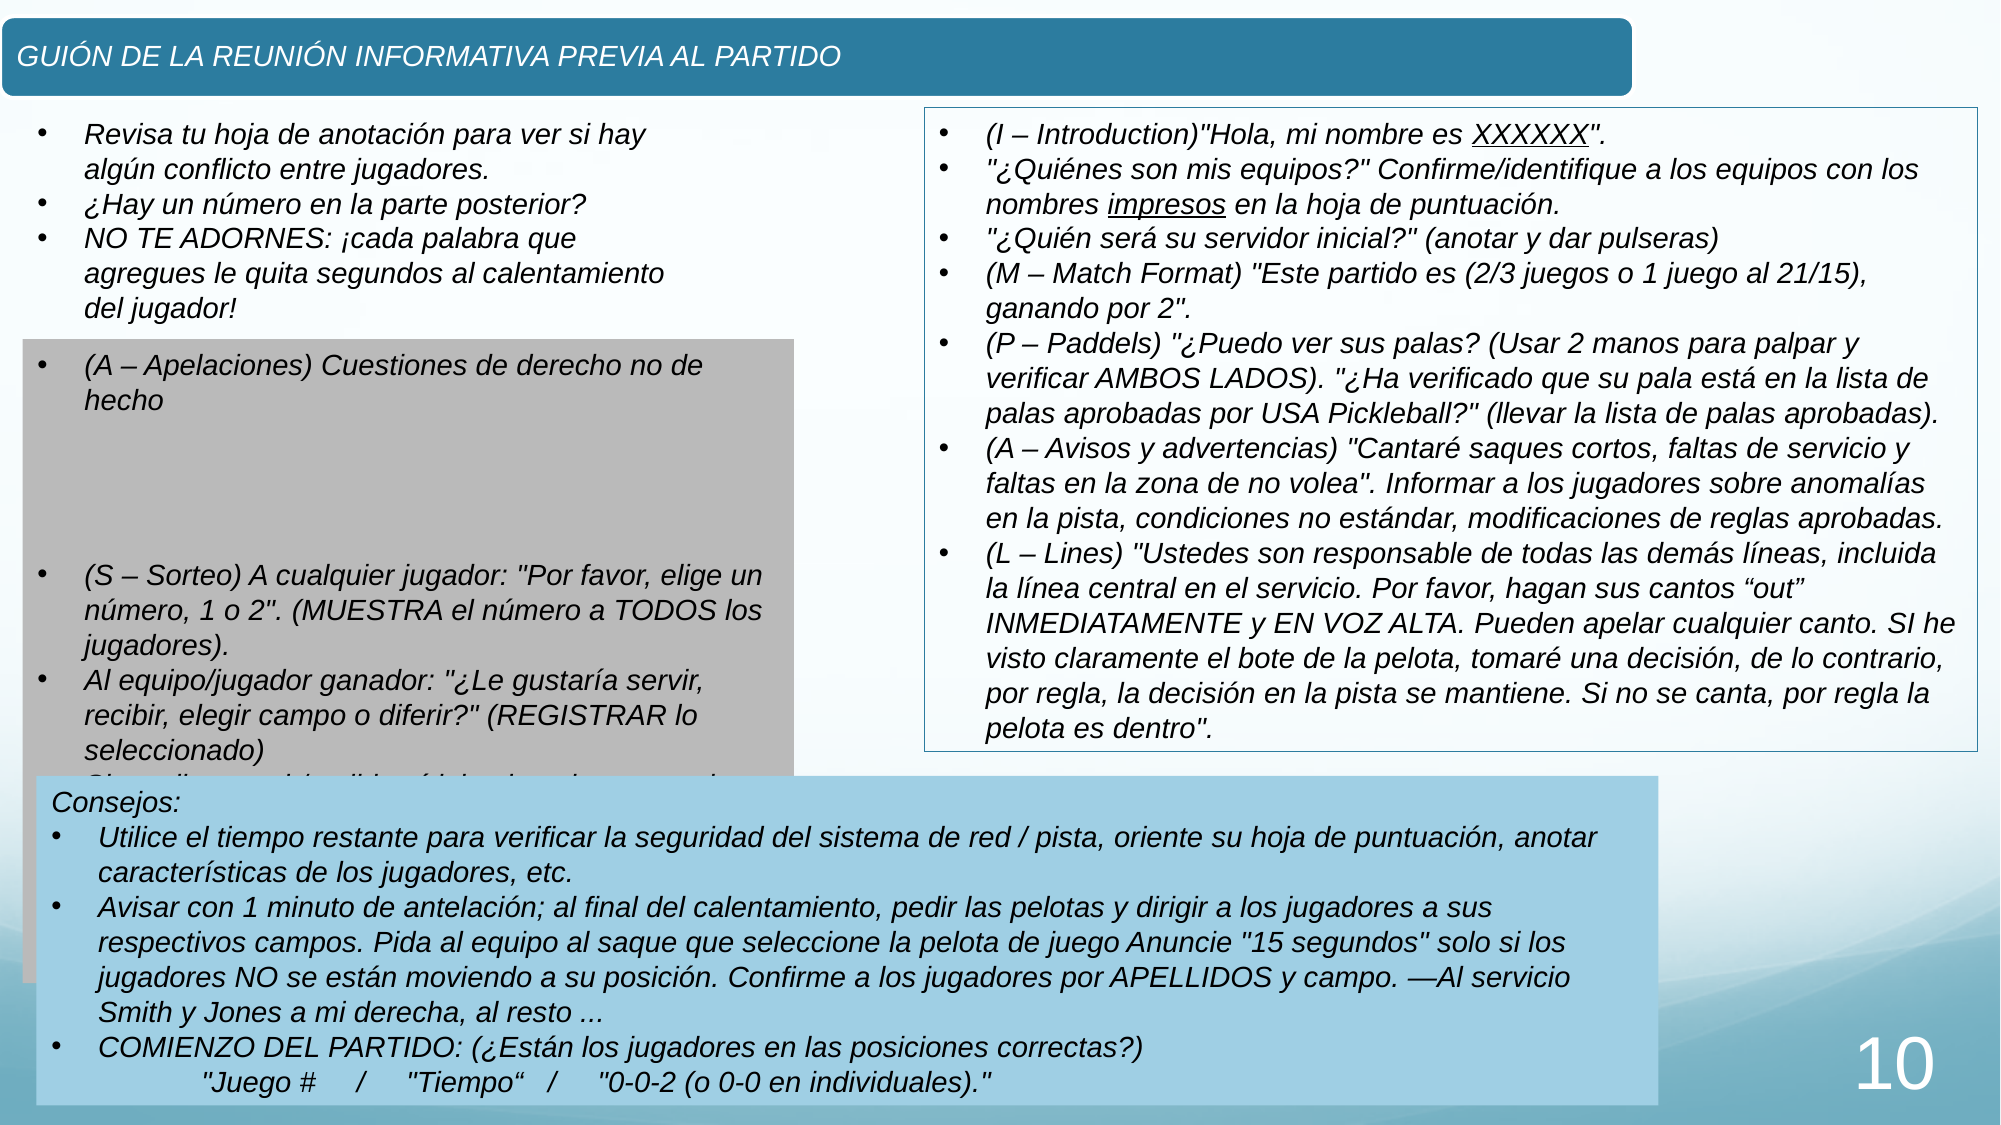

GUIÓN DE LA REUNIÓN INFORMATIVA PREVIA AL PARTIDO

Revisa tu hoja de anotación para ver si hay algún conflicto entre jugadores.
¿Hay un número en la parte posterior?
NO TE ADORNES: ¡cada palabra que agregues le quita segundos al calentamiento del jugador!
(I – Introduction)"Hola, mi nombre es XXXXXX".
"¿Quiénes son mis equipos?" Confirme/identifique a los equipos con los nombres impresos en la hoja de puntuación.
"¿Quién será su servidor inicial?" (anotar y dar pulseras)
(M – Match Format) "Este partido es (2/3 juegos o 1 juego al 21/15), ganando por 2".
(P – Paddels) "¿Puedo ver sus palas? (Usar 2 manos para palpar y verificar AMBOS LADOS). "¿Ha verificado que su pala está en la lista de palas aprobadas por USA Pickleball?" (llevar la lista de palas aprobadas).
(A – Avisos y advertencias) "Cantaré saques cortos, faltas de servicio y faltas en la zona de no volea". Informar a los jugadores sobre anomalías en la pista, condiciones no estándar, modificaciones de reglas aprobadas.
(L – Lines) "Ustedes son responsable de todas las demás líneas, incluida la línea central en el servicio. Por favor, hagan sus cantos “out” INMEDIATAMENTE y EN VOZ ALTA. Pueden apelar cualquier canto. SI he visto claramente el bote de la pelota, tomaré una decisión, de lo contrario, por regla, la decisión en la pista se mantiene. Si no se canta, por regla la pelota es dentro".
(A – Apelaciones) Cuestiones de derecho no de hecho

(S – Sorteo) A cualquier jugador: "Por favor, elige un número, 1 o 2". (MUESTRA el número a TODOS los jugadores).
Al equipo/jugador ganador: "¿Le gustaría servir, recibir, elegir campo o diferir?" (REGISTRAR lo seleccionado)
Si se elige servir/recibir, pídale al equipo contrario que elija campo.
Si se elige el campo, pida al equipo restante que elija servir o recibir.
"¿Hay alguna pregunta? Quedan _____ minutos para el calentamiento".
Consejos:
Utilice el tiempo restante para verificar la seguridad del sistema de red / pista, oriente su hoja de puntuación, anotar características de los jugadores, etc.
Avisar con 1 minuto de antelación; al final del calentamiento, pedir las pelotas y dirigir a los jugadores a sus respectivos campos. Pida al equipo al saque que seleccione la pelota de juego Anuncie "15 segundos" solo si los jugadores NO se están moviendo a su posición. Confirme a los jugadores por APELLIDOS y campo. —Al servicio Smith y Jones a mi derecha, al resto ...
COMIENZO DEL PARTIDO: (¿Están los jugadores en las posiciones correctas?)
	"Juego #     /     "Tiempo“   /     "0-0-2 (o 0-0 en individuales)."
10